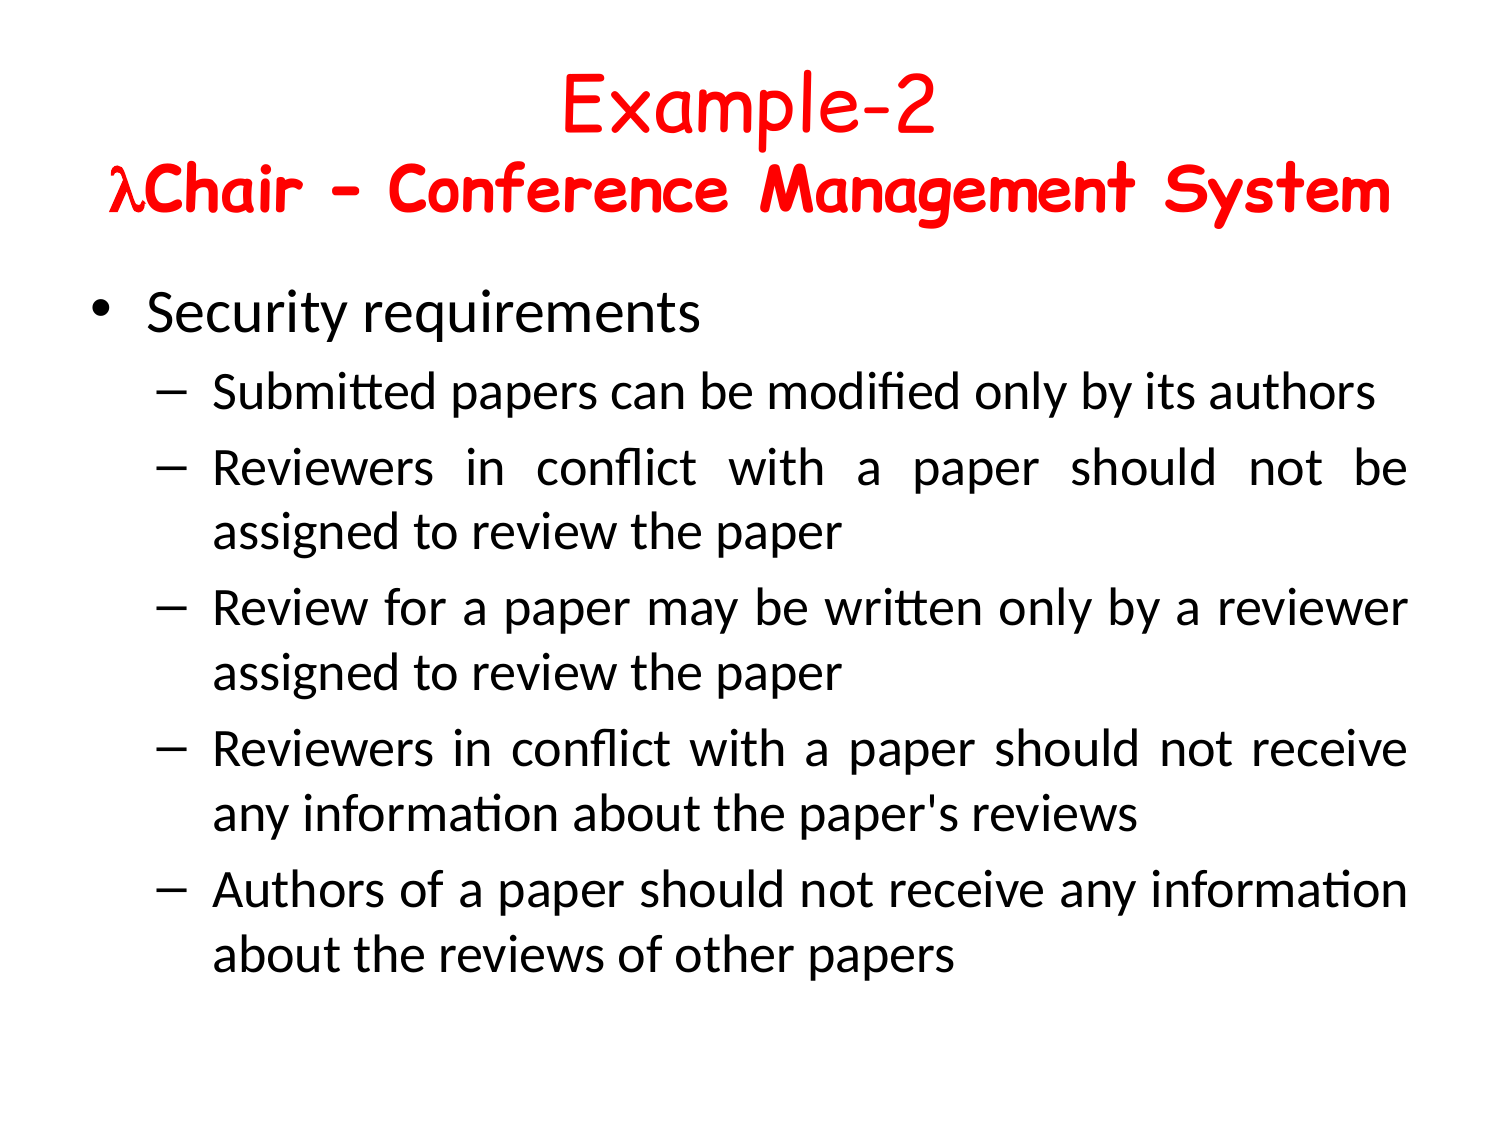

# Example-2 λChair – Conference Management System
Security requirements
Submitted papers can be modified only by its authors
Reviewers in conflict with a paper should not be assigned to review the paper
Review for a paper may be written only by a reviewer assigned to review the paper
Reviewers in conflict with a paper should not receive any information about the paper's reviews
Authors of a paper should not receive any information about the reviews of other papers